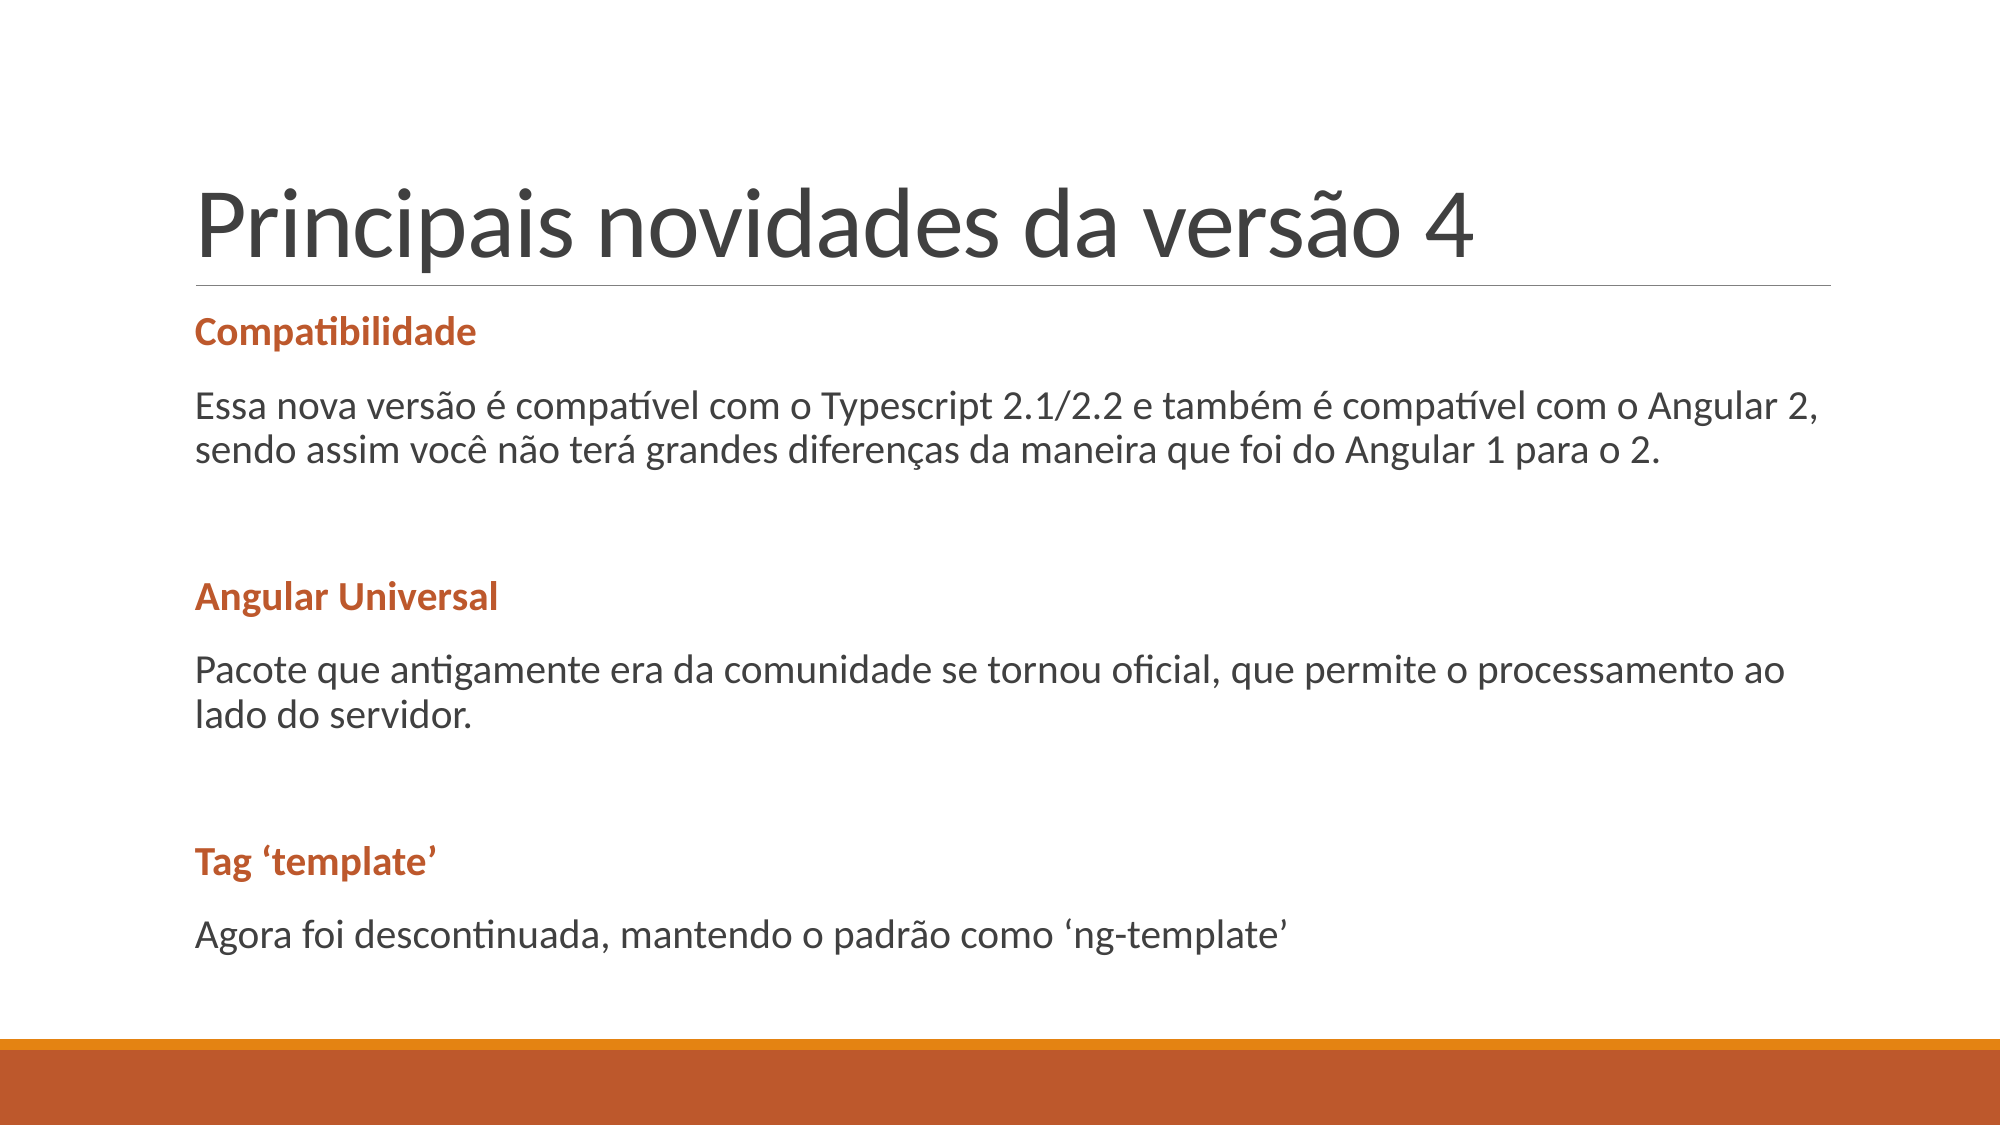

# Principais novidades da versão 4
Compatibilidade
Essa nova versão é compatível com o Typescript 2.1/2.2 e também é compatível com o Angular 2, sendo assim você não terá grandes diferenças da maneira que foi do Angular 1 para o 2.

Angular Universal
Pacote que antigamente era da comunidade se tornou oficial, que permite o processamento ao lado do servidor.

Tag ‘template’
Agora foi descontinuada, mantendo o padrão como ‘ng-template’